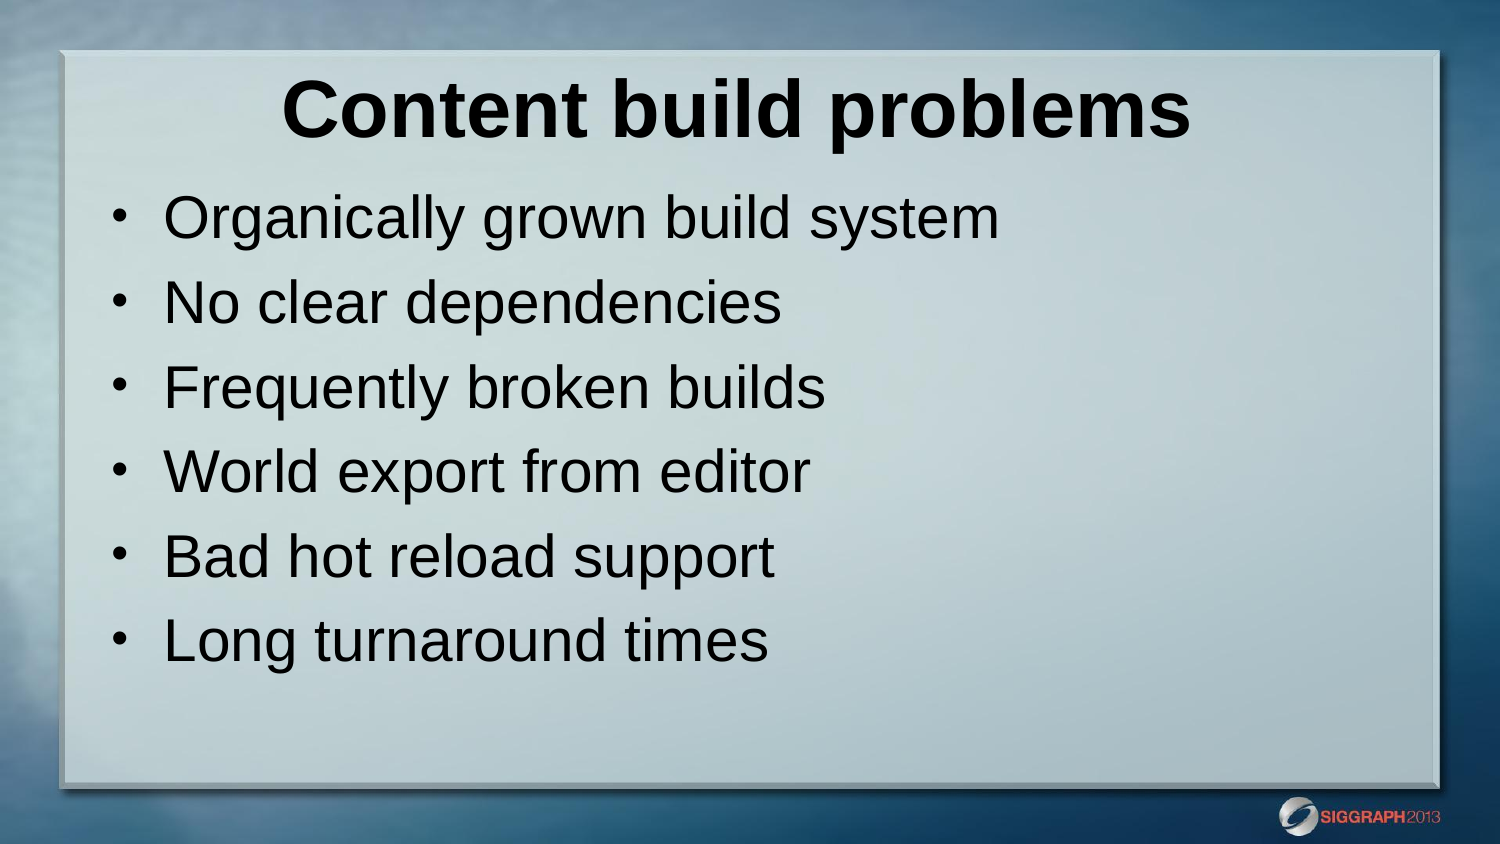

# Content build problems
Organically grown build system
No clear dependencies
Frequently broken builds
World export from editor
Bad hot reload support
Long turnaround times